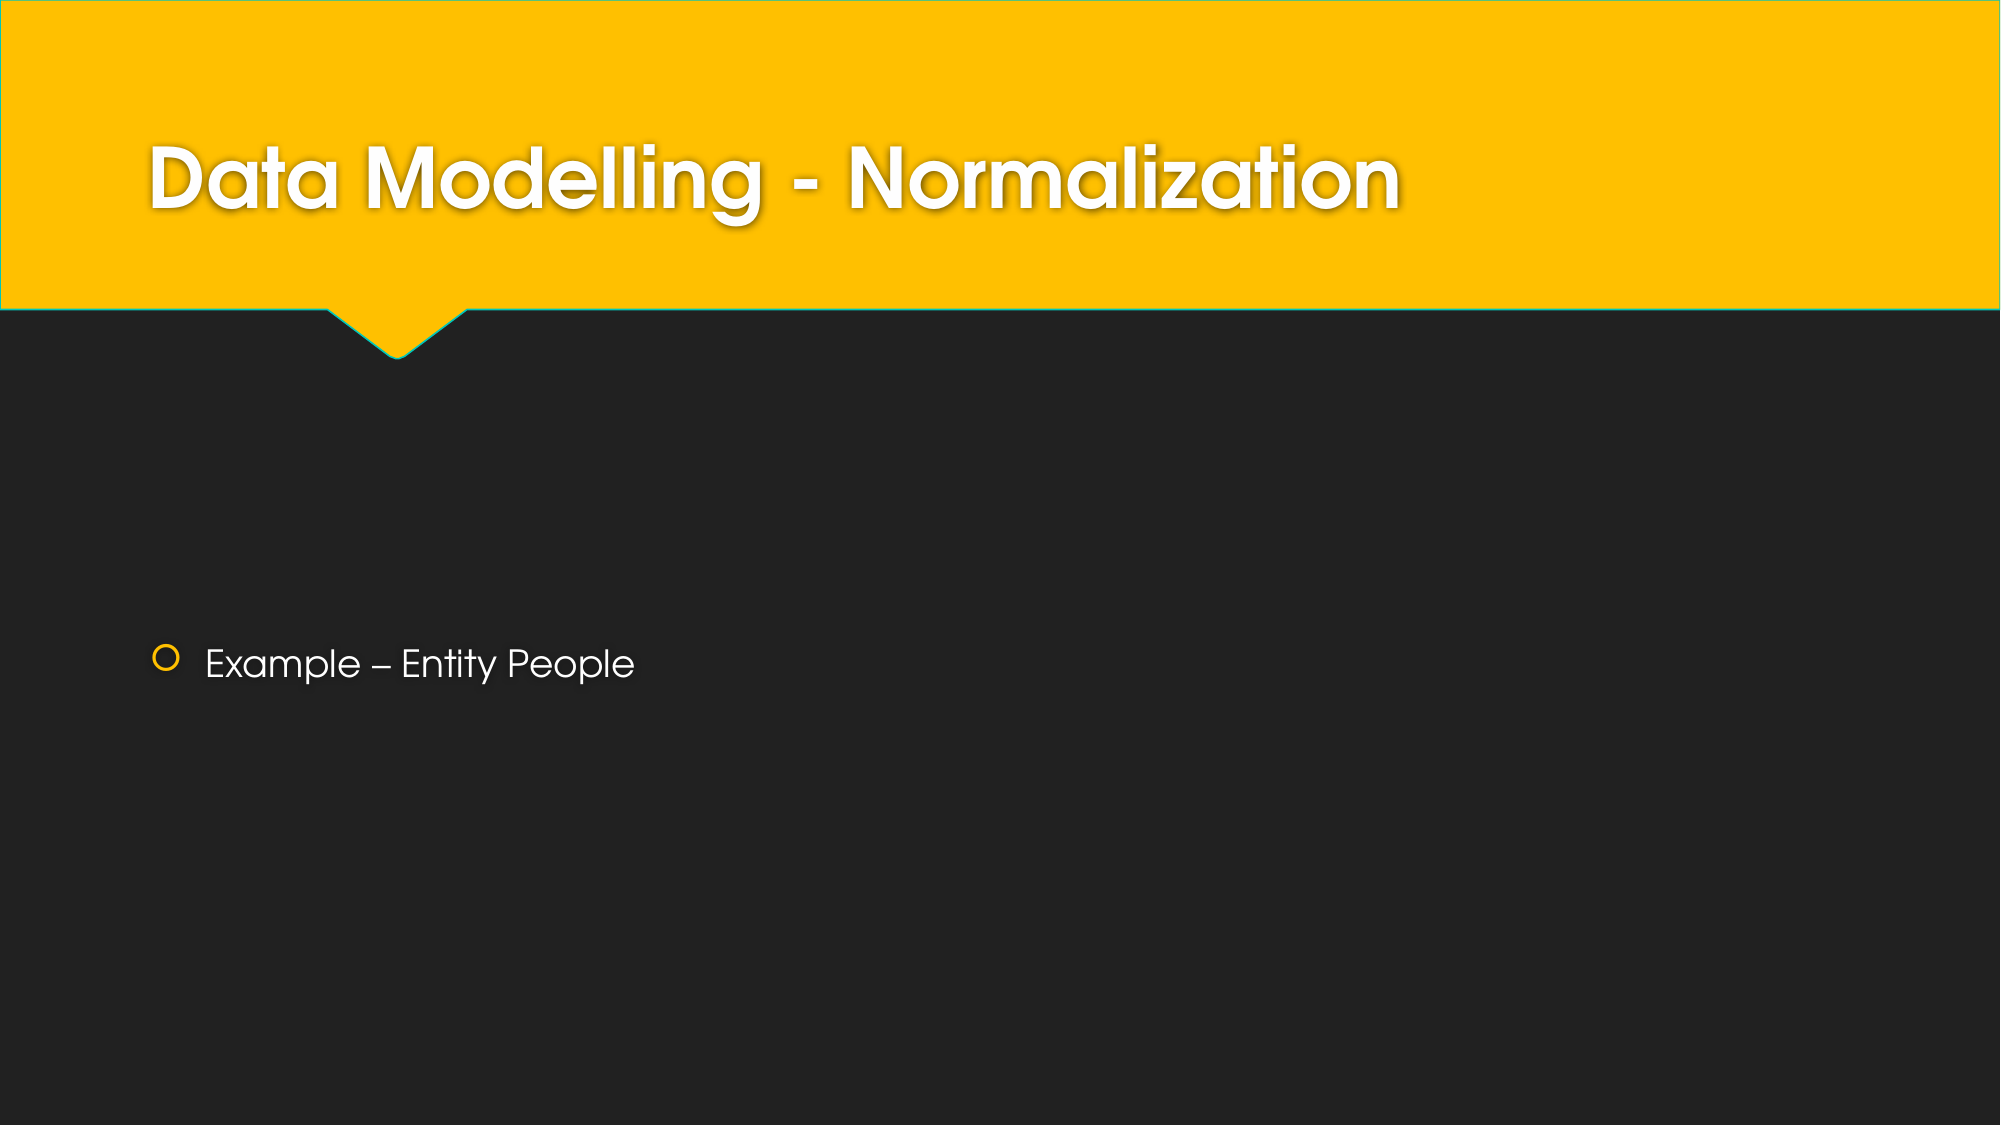

# Data Modelling - Normalization
Example – Entity People